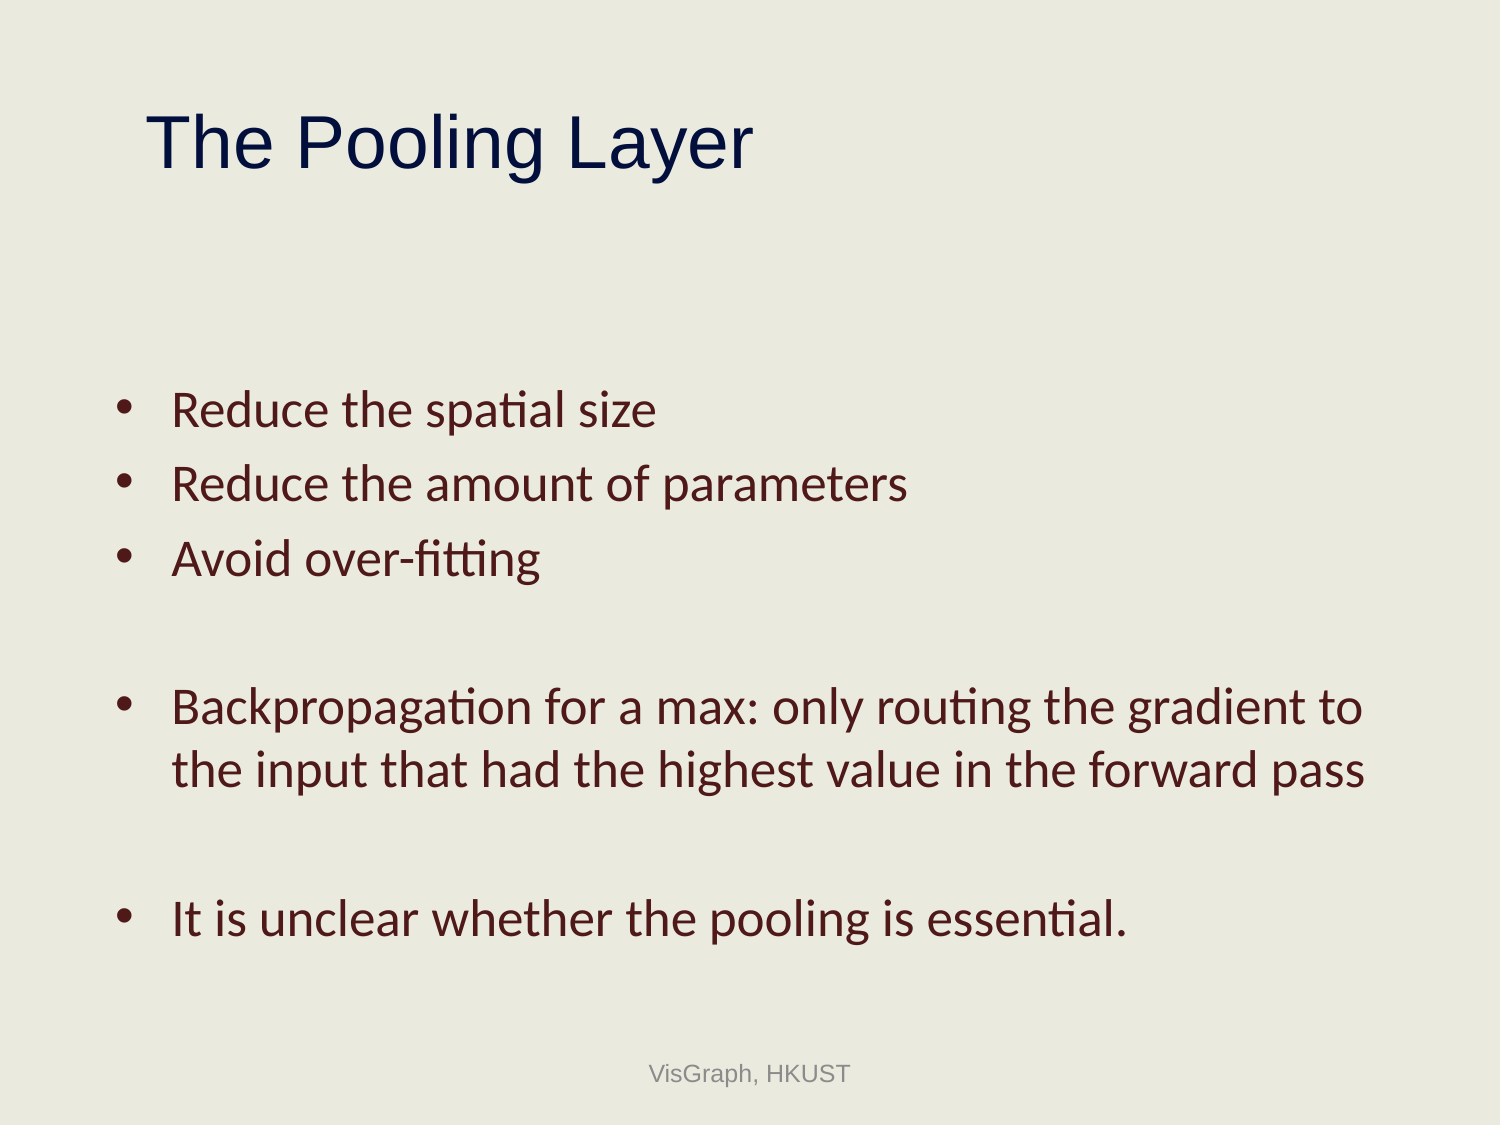

# The Pooling Layer

Reduce the spatial size
Reduce the amount of parameters
Avoid over-fitting

Backpropagation for a max: only routing the gradient to the input that had the highest value in the forward pass

It is unclear whether the pooling is essential.
VisGraph, HKUST